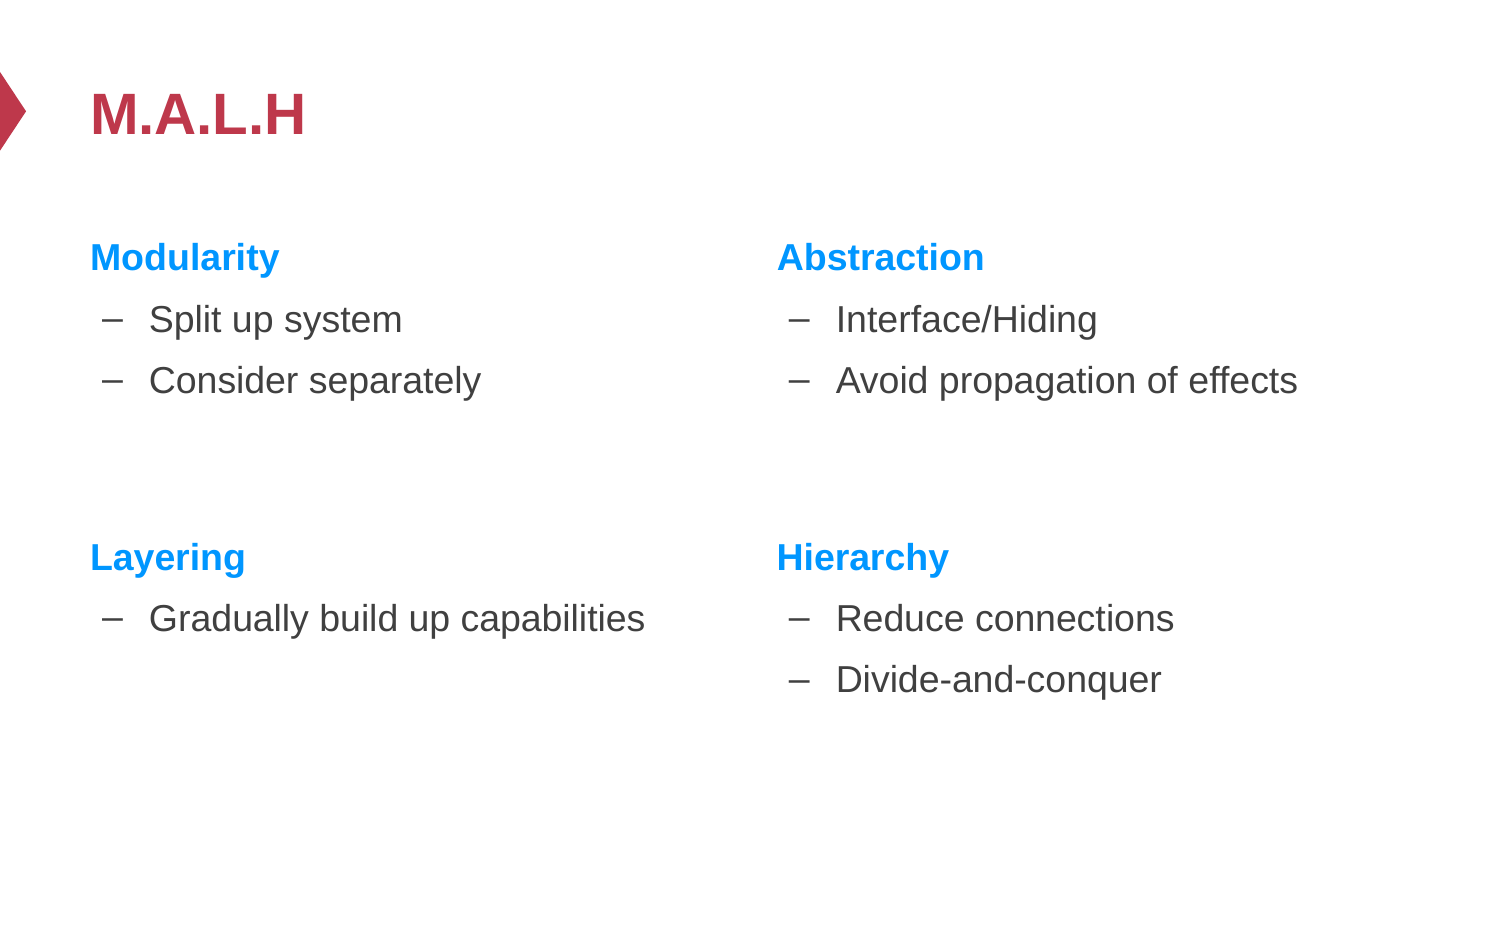

# M.A.L.H
Modularity
Split up system
Consider separately
Abstraction
Interface/Hiding
Avoid propagation of effects
Layering
Gradually build up capabilities
Hierarchy
Reduce connections
Divide-and-conquer
65